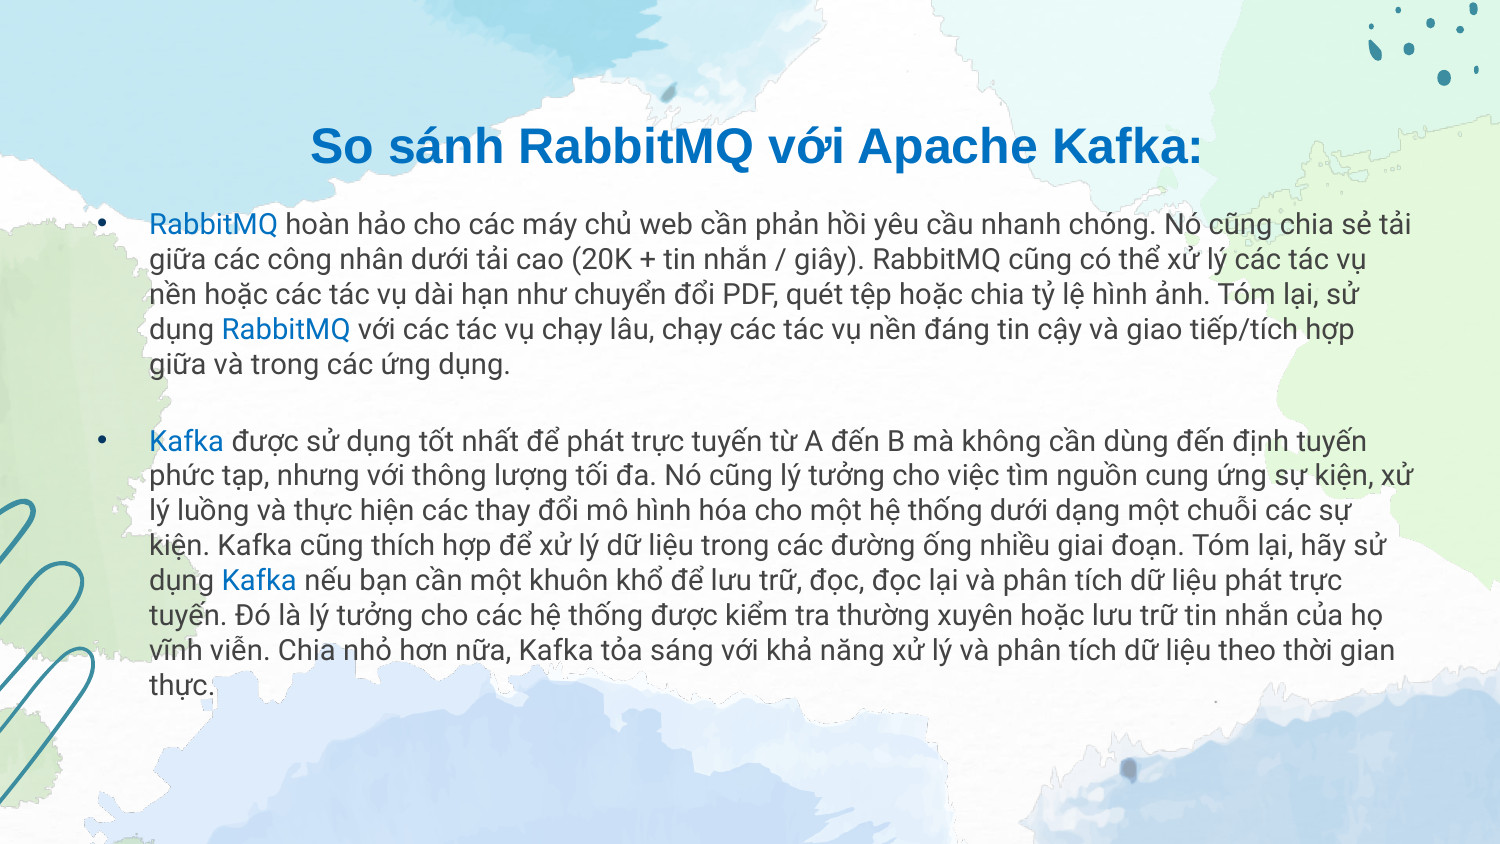

So sánh RabbitMQ với Apache Kafka:
RabbitMQ hoàn hảo cho các máy chủ web cần phản hồi yêu cầu nhanh chóng. Nó cũng chia sẻ tải giữa các công nhân dưới tải cao (20K + tin nhắn / giây). RabbitMQ cũng có thể xử lý các tác vụ nền hoặc các tác vụ dài hạn như chuyển đổi PDF, quét tệp hoặc chia tỷ lệ hình ảnh. Tóm lại, sử dụng RabbitMQ với các tác vụ chạy lâu, chạy các tác vụ nền đáng tin cậy và giao tiếp/tích hợp giữa và trong các ứng dụng.
Kafka được sử dụng tốt nhất để phát trực tuyến từ A đến B mà không cần dùng đến định tuyến phức tạp, nhưng với thông lượng tối đa. Nó cũng lý tưởng cho việc tìm nguồn cung ứng sự kiện, xử lý luồng và thực hiện các thay đổi mô hình hóa cho một hệ thống dưới dạng một chuỗi các sự kiện. Kafka cũng thích hợp để xử lý dữ liệu trong các đường ống nhiều giai đoạn. Tóm lại, hãy sử dụng Kafka nếu bạn cần một khuôn khổ để lưu trữ, đọc, đọc lại và phân tích dữ liệu phát trực tuyến. Đó là lý tưởng cho các hệ thống được kiểm tra thường xuyên hoặc lưu trữ tin nhắn của họ vĩnh viễn. Chia nhỏ hơn nữa, Kafka tỏa sáng với khả năng xử lý và phân tích dữ liệu theo thời gian thực.